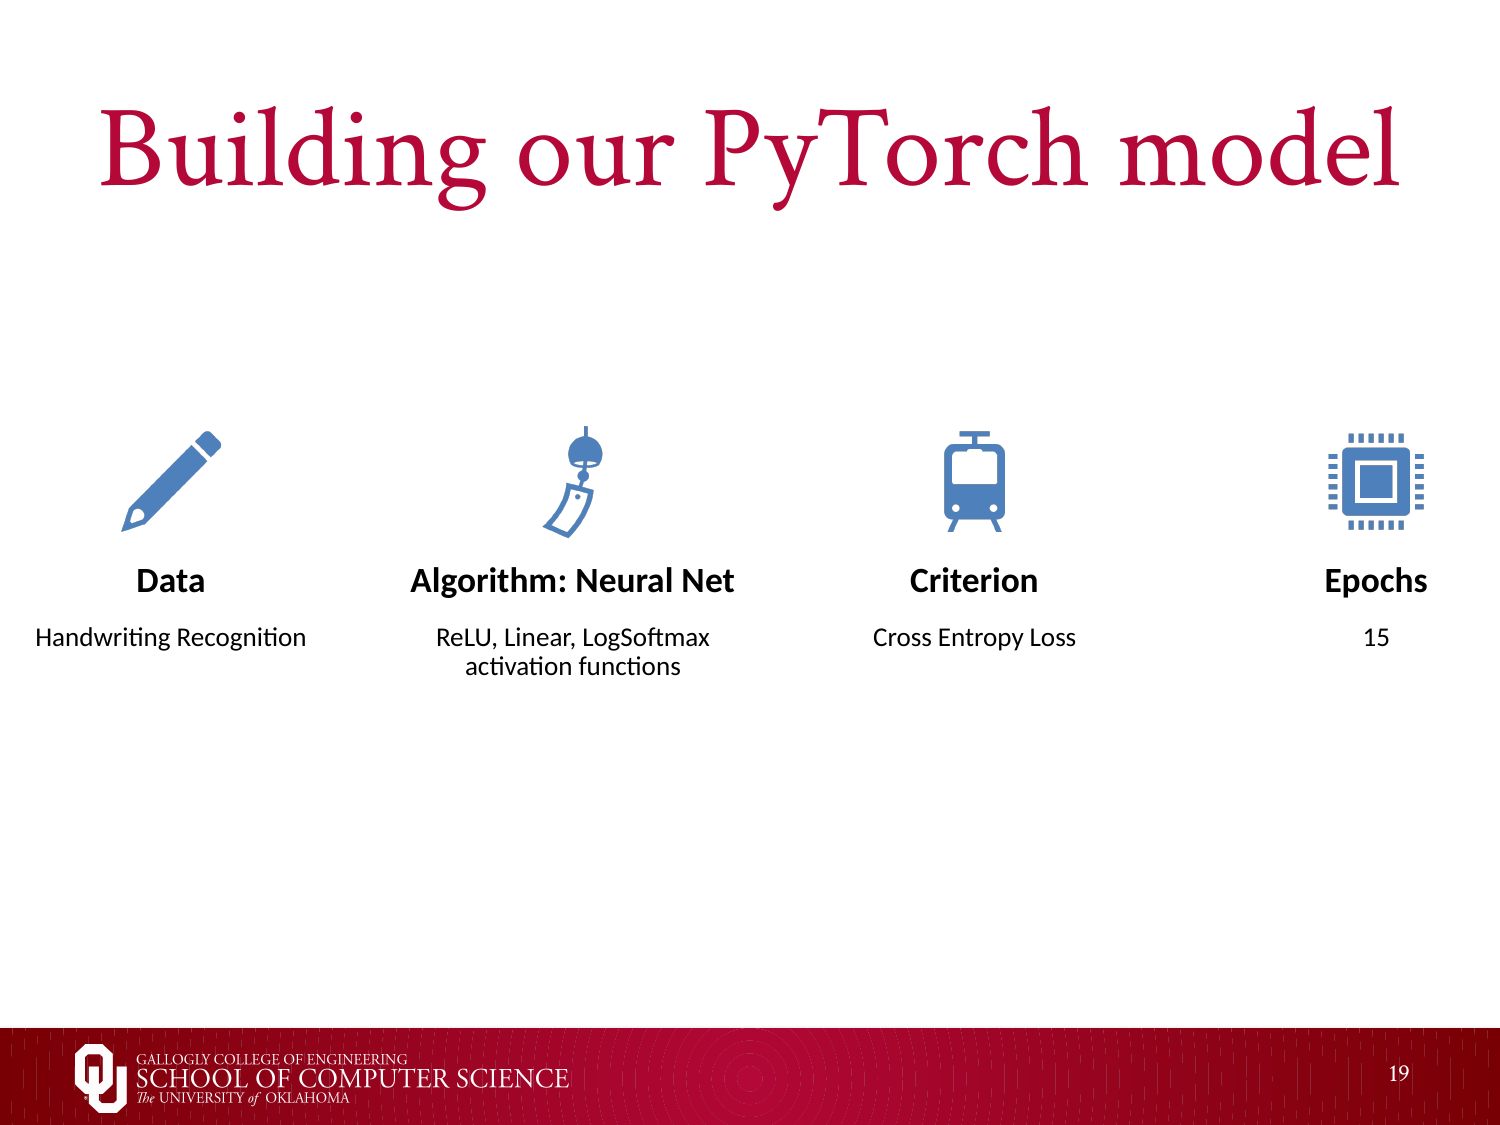

# Building our PyTorch model
Data
Handwriting Recognition
Algorithm: Neural Net
ReLU, Linear, LogSoftmax activation functions
Criterion
Cross Entropy Loss
Epochs
15
19